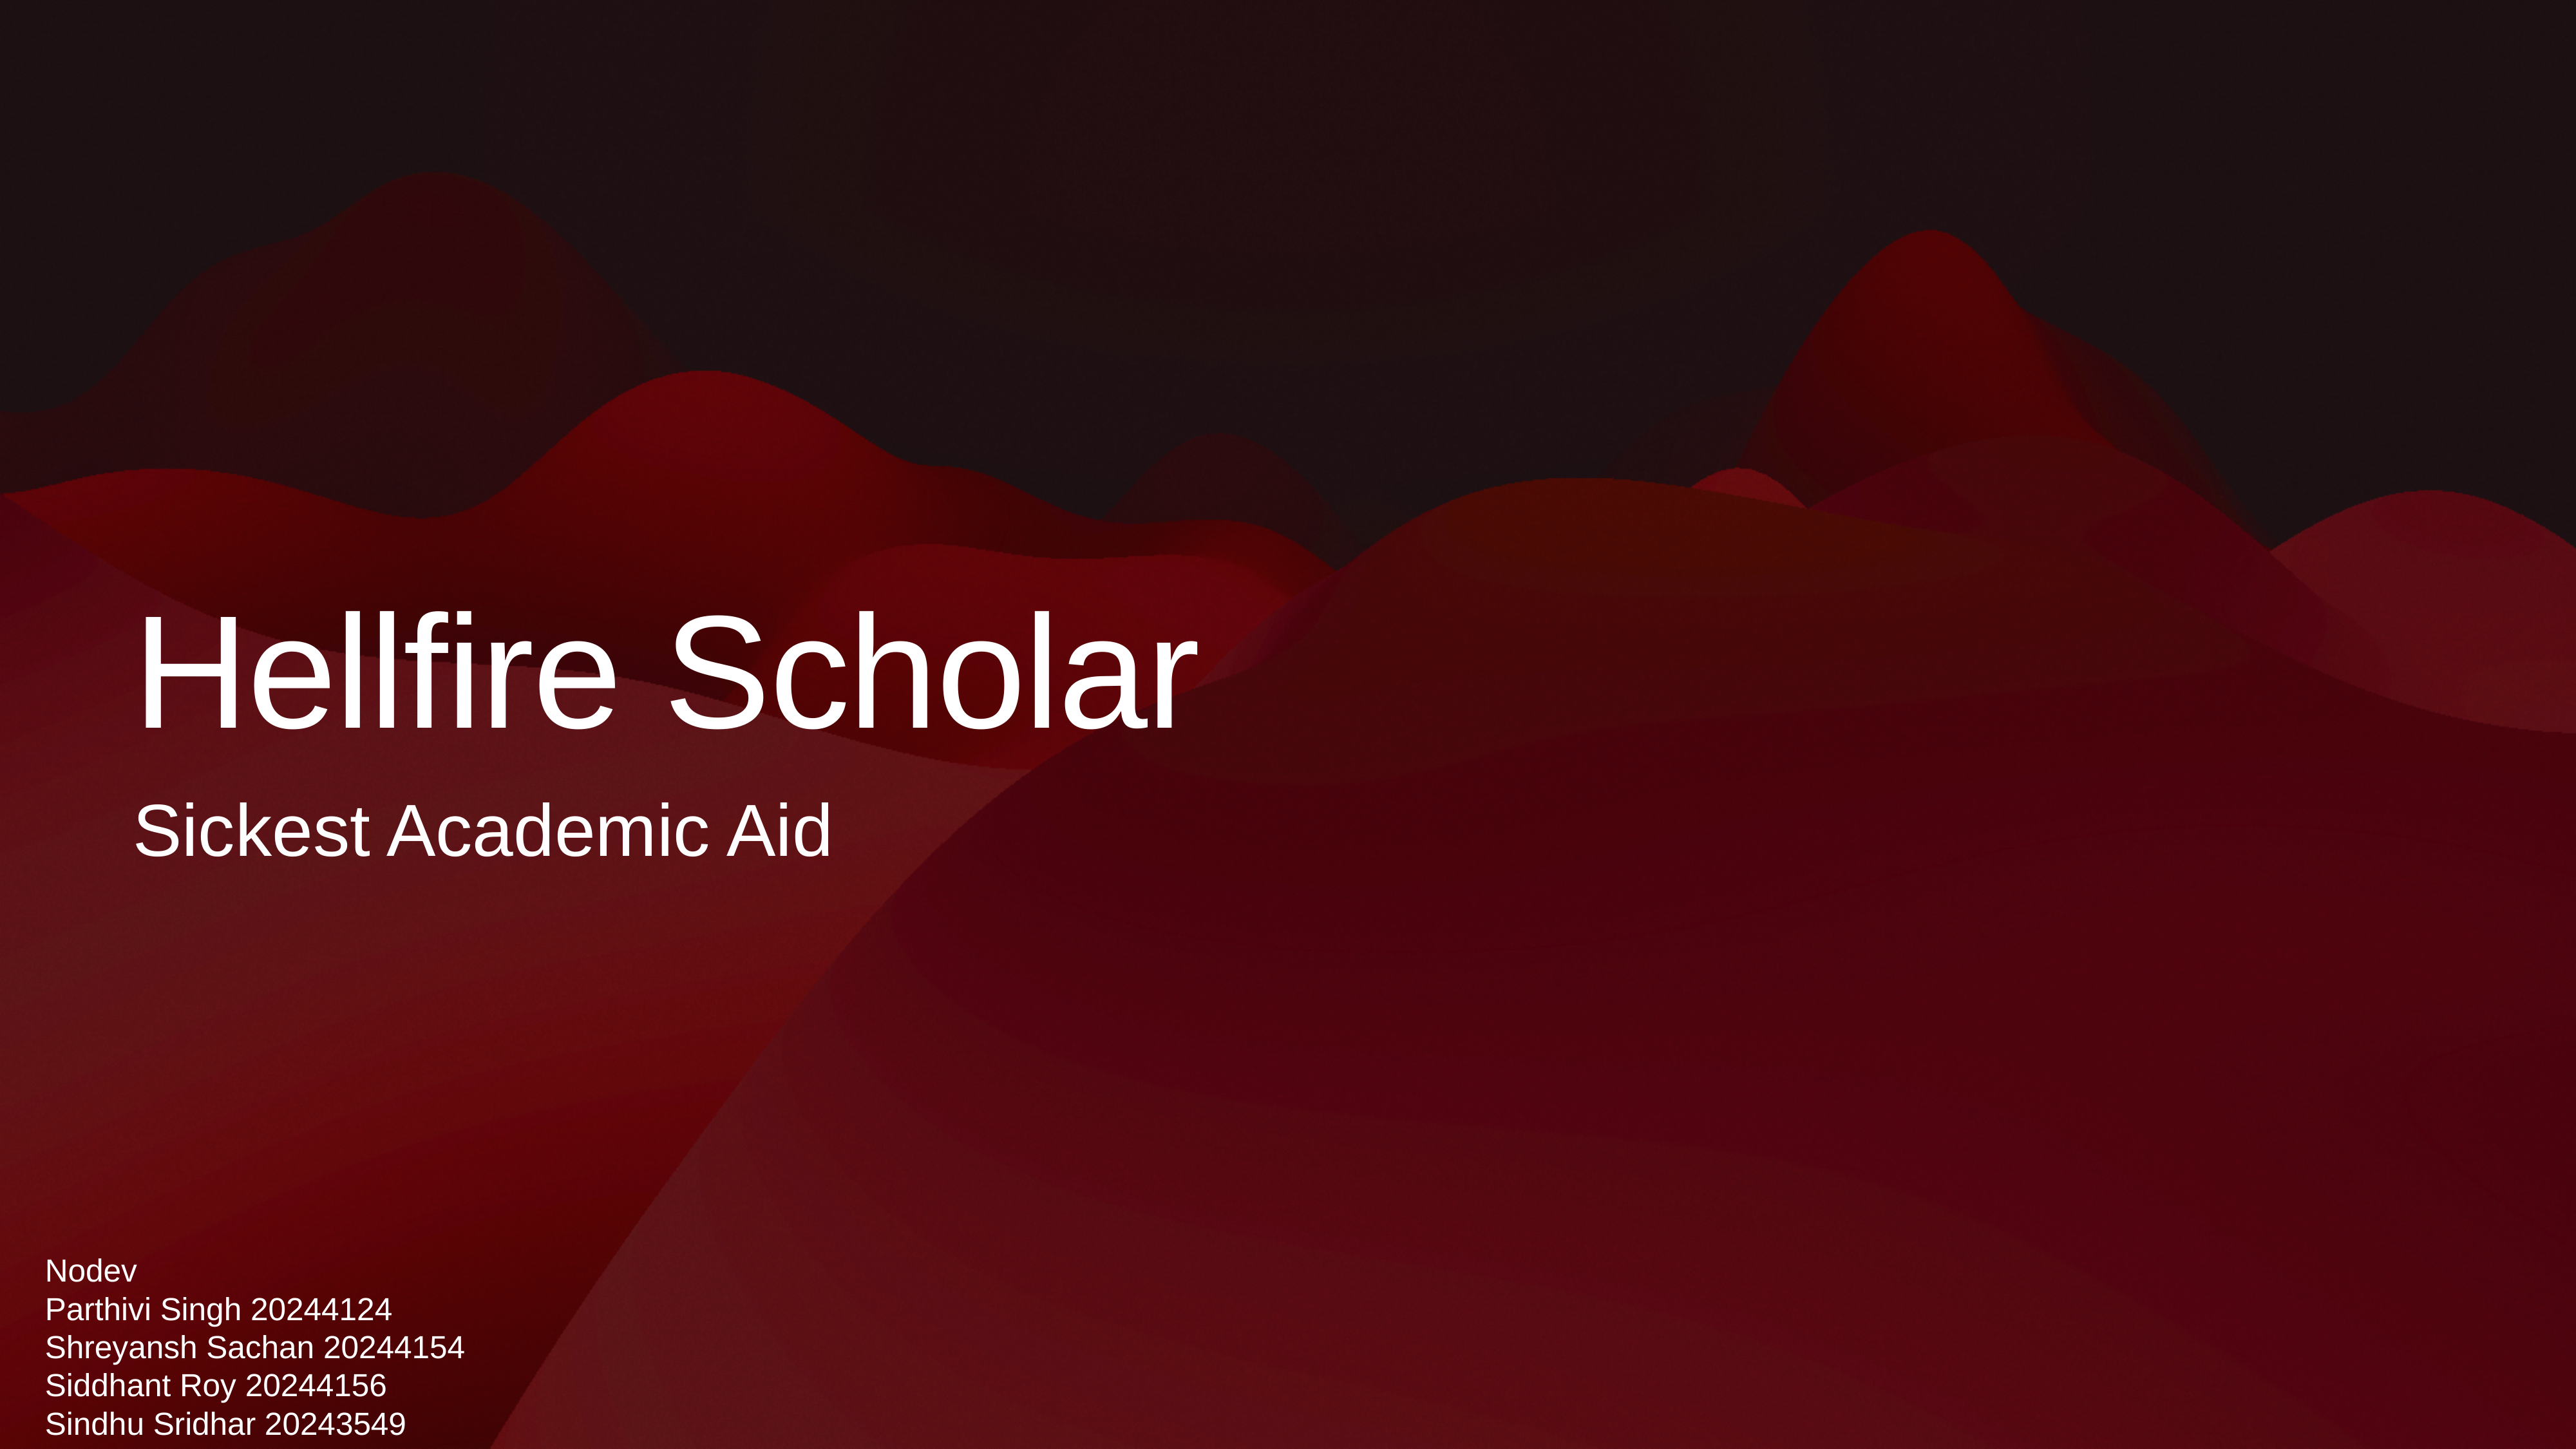

# Hellfire Scholar
Sickest Academic Aid
Nodev
Parthivi Singh 20244124
Shreyansh Sachan 20244154
Siddhant Roy 20244156
Sindhu Sridhar 20243549